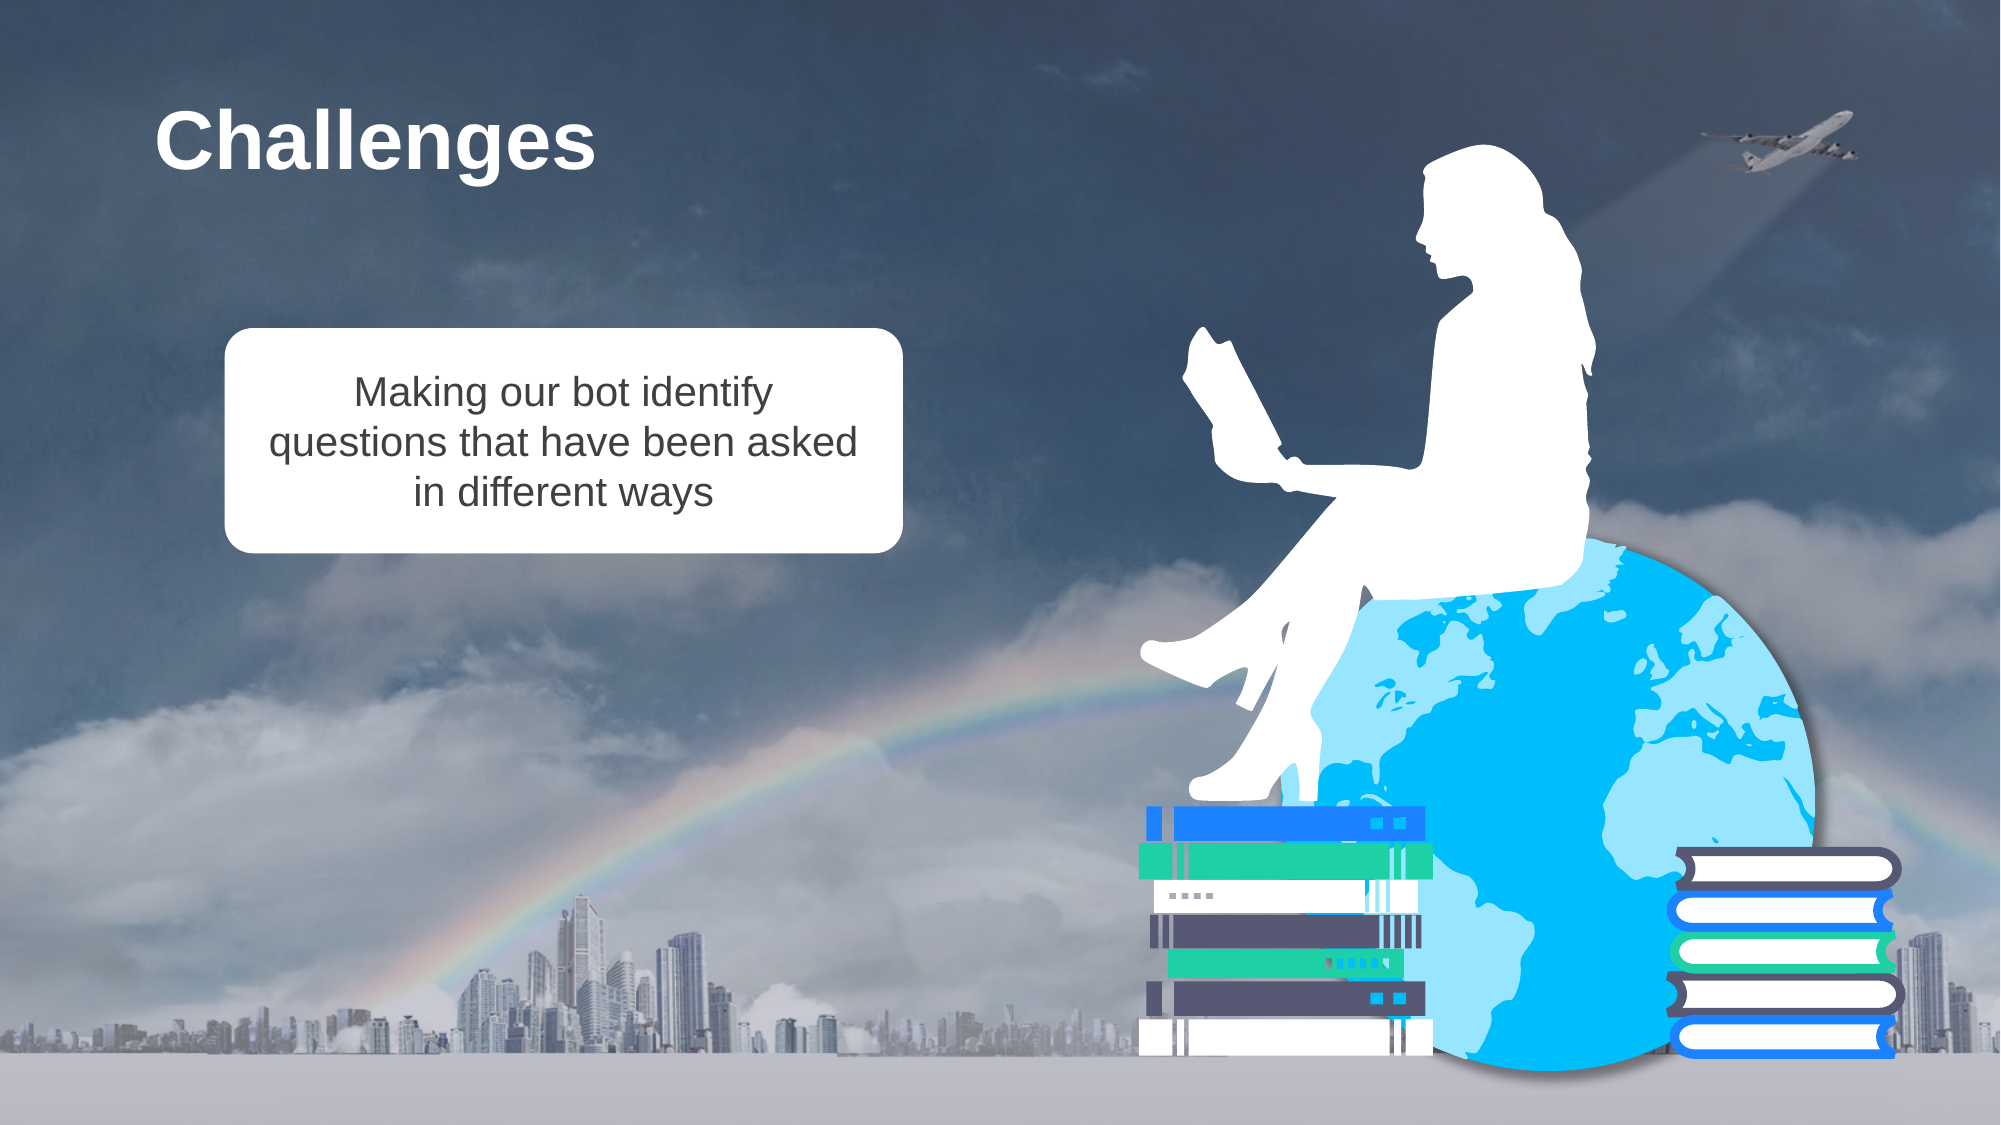

Challenges

Making our bot identify questions that have been asked in different ways

D
D
D
D
D